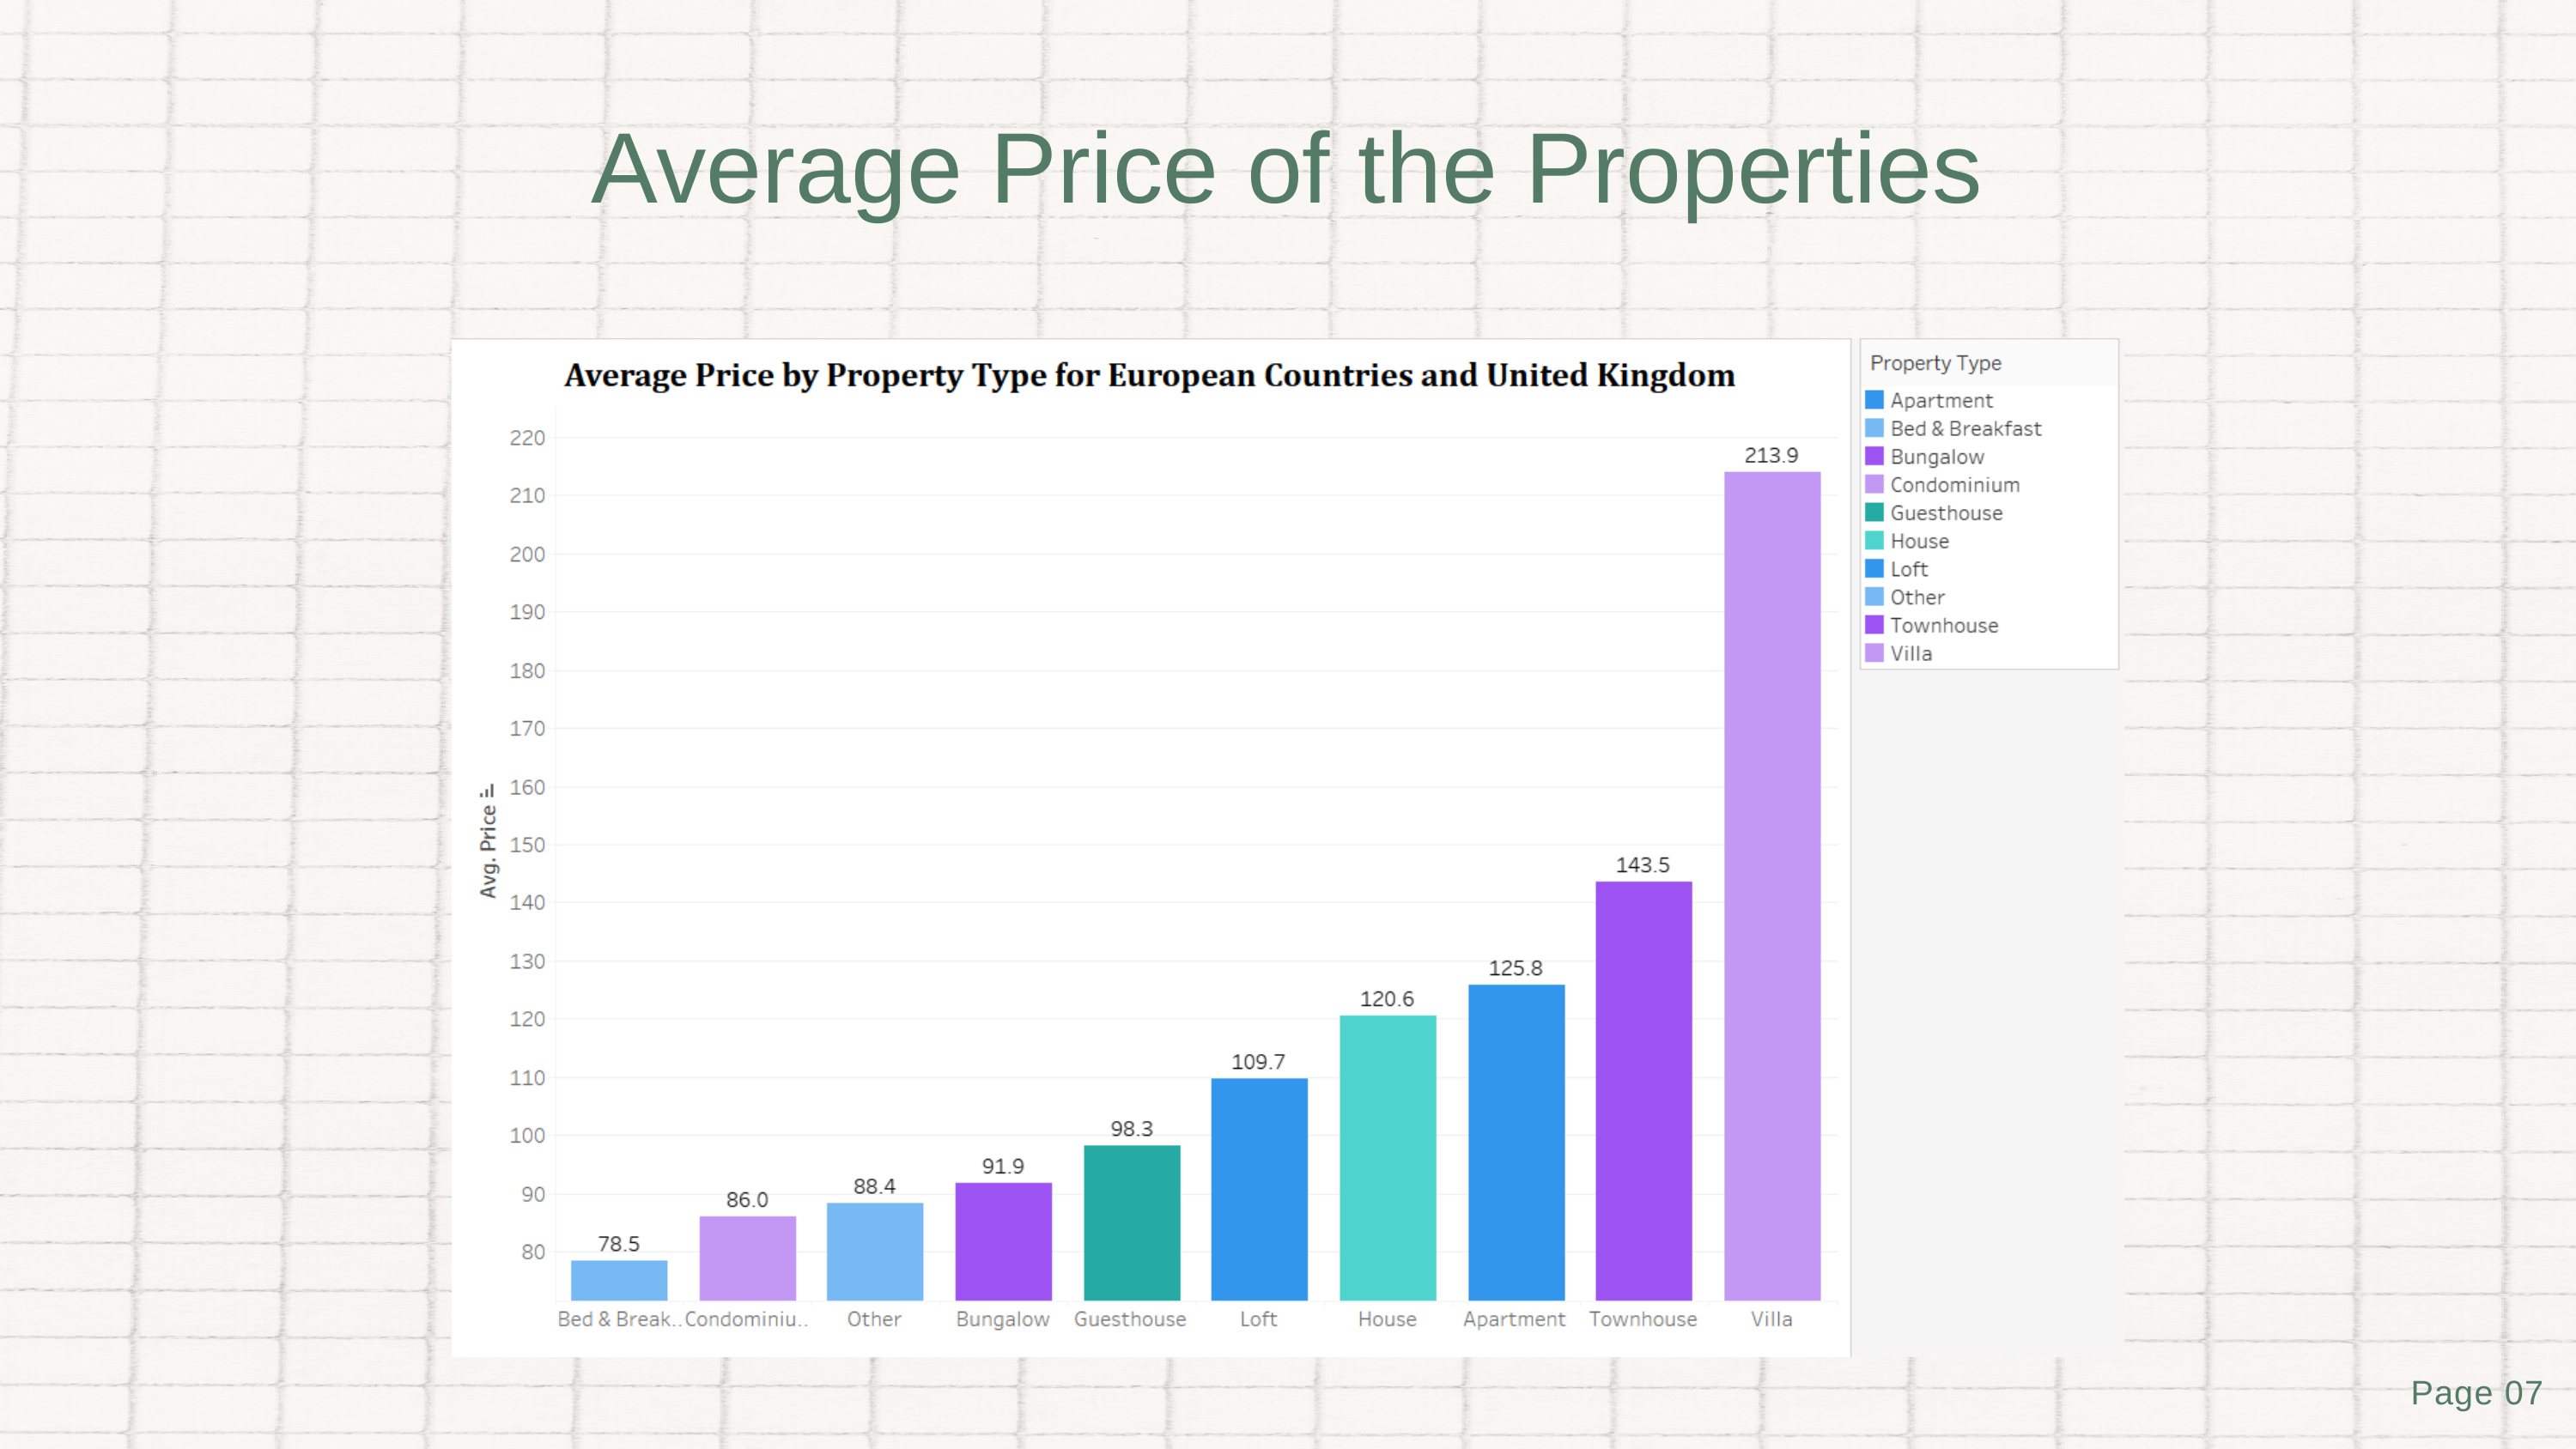

Average Price of the Properties

Page 07